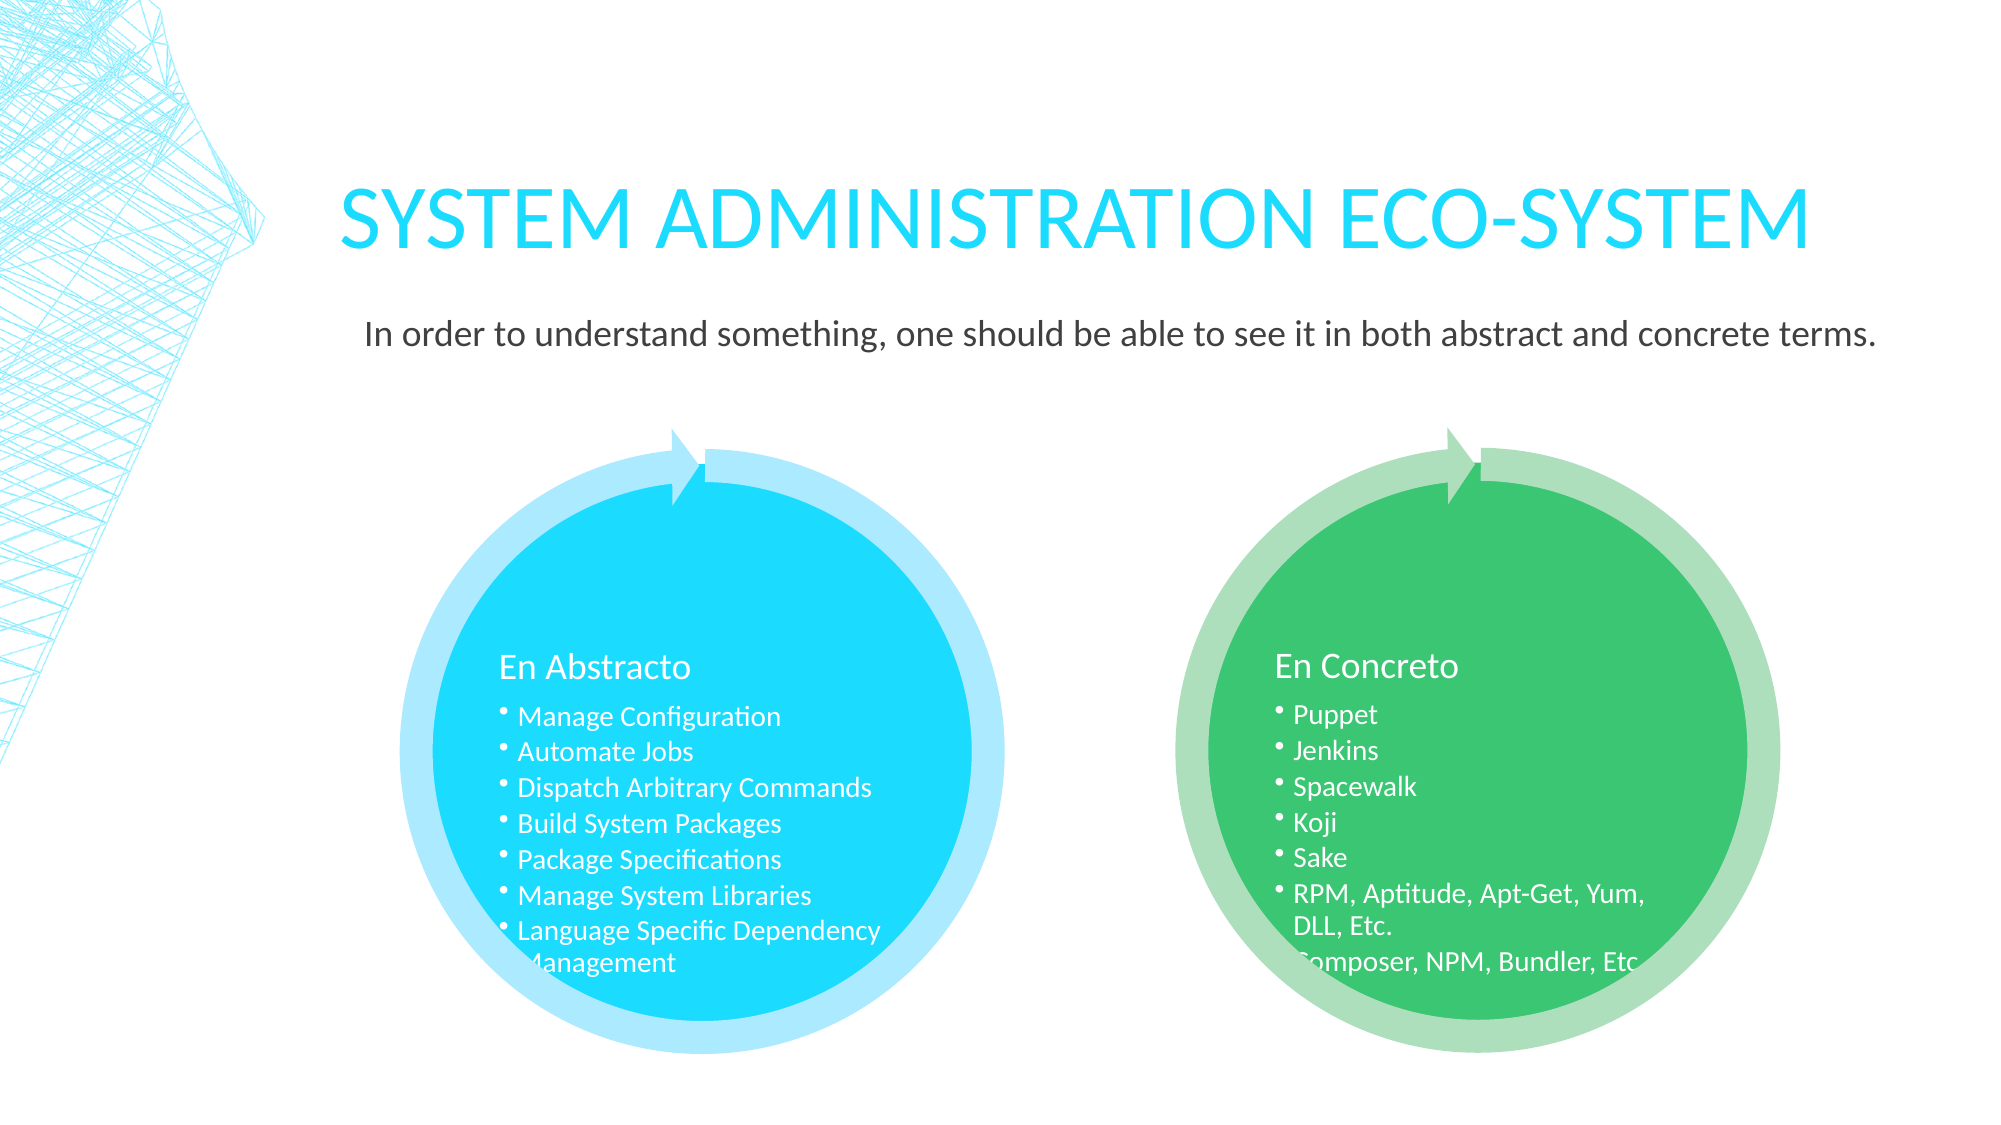

# System Administration Eco-System
In order to understand something, one should be able to see it in both abstract and concrete terms.
En Abstracto
Manage Configuration
Automate Jobs
Dispatch Arbitrary Commands
Build System Packages
Package Specifications
Manage System Libraries
Language Specific Dependency Management
En Concreto
Puppet
Jenkins
Spacewalk
Koji
Sake
RPM, Aptitude, Apt-Get, Yum, DLL, Etc.
Composer, NPM, Bundler, Etc.